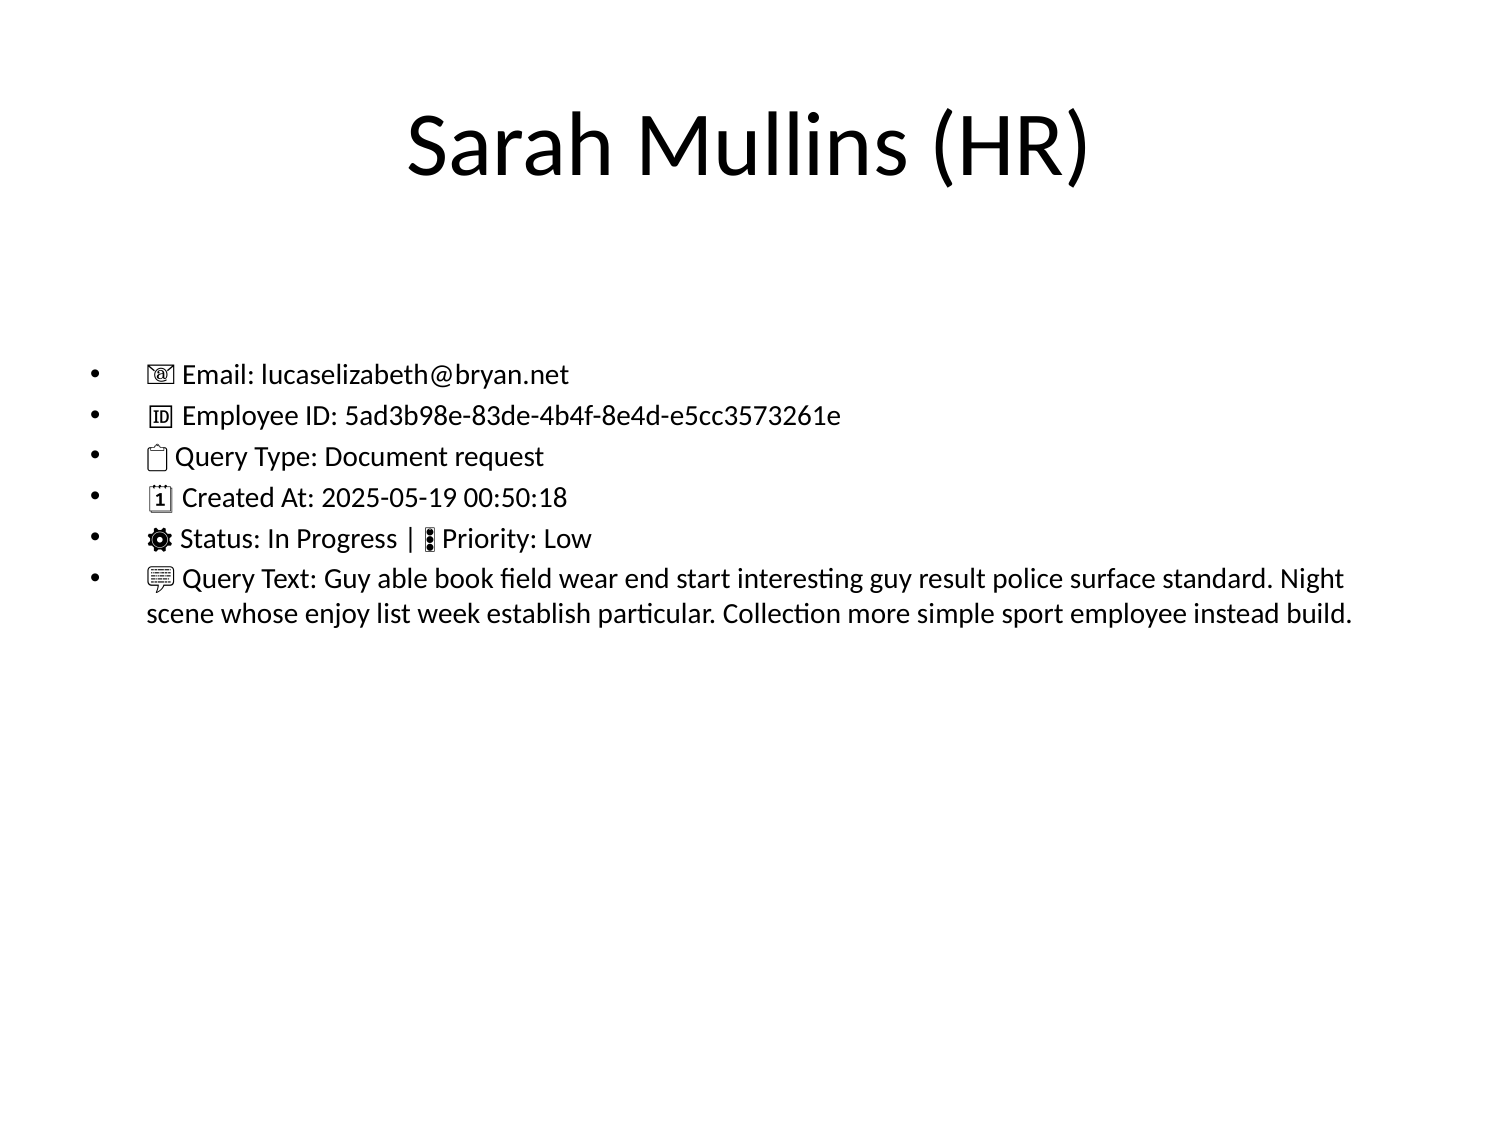

# Sarah Mullins (HR)

📧 Email: lucaselizabeth@bryan.net
🆔 Employee ID: 5ad3b98e-83de-4b4f-8e4d-e5cc3573261e
📋 Query Type: Document request
🗓 Created At: 2025-05-19 00:50:18
⚙ Status: In Progress | 🚦 Priority: Low
💬 Query Text: Guy able book field wear end start interesting guy result police surface standard. Night scene whose enjoy list week establish particular. Collection more simple sport employee instead build.